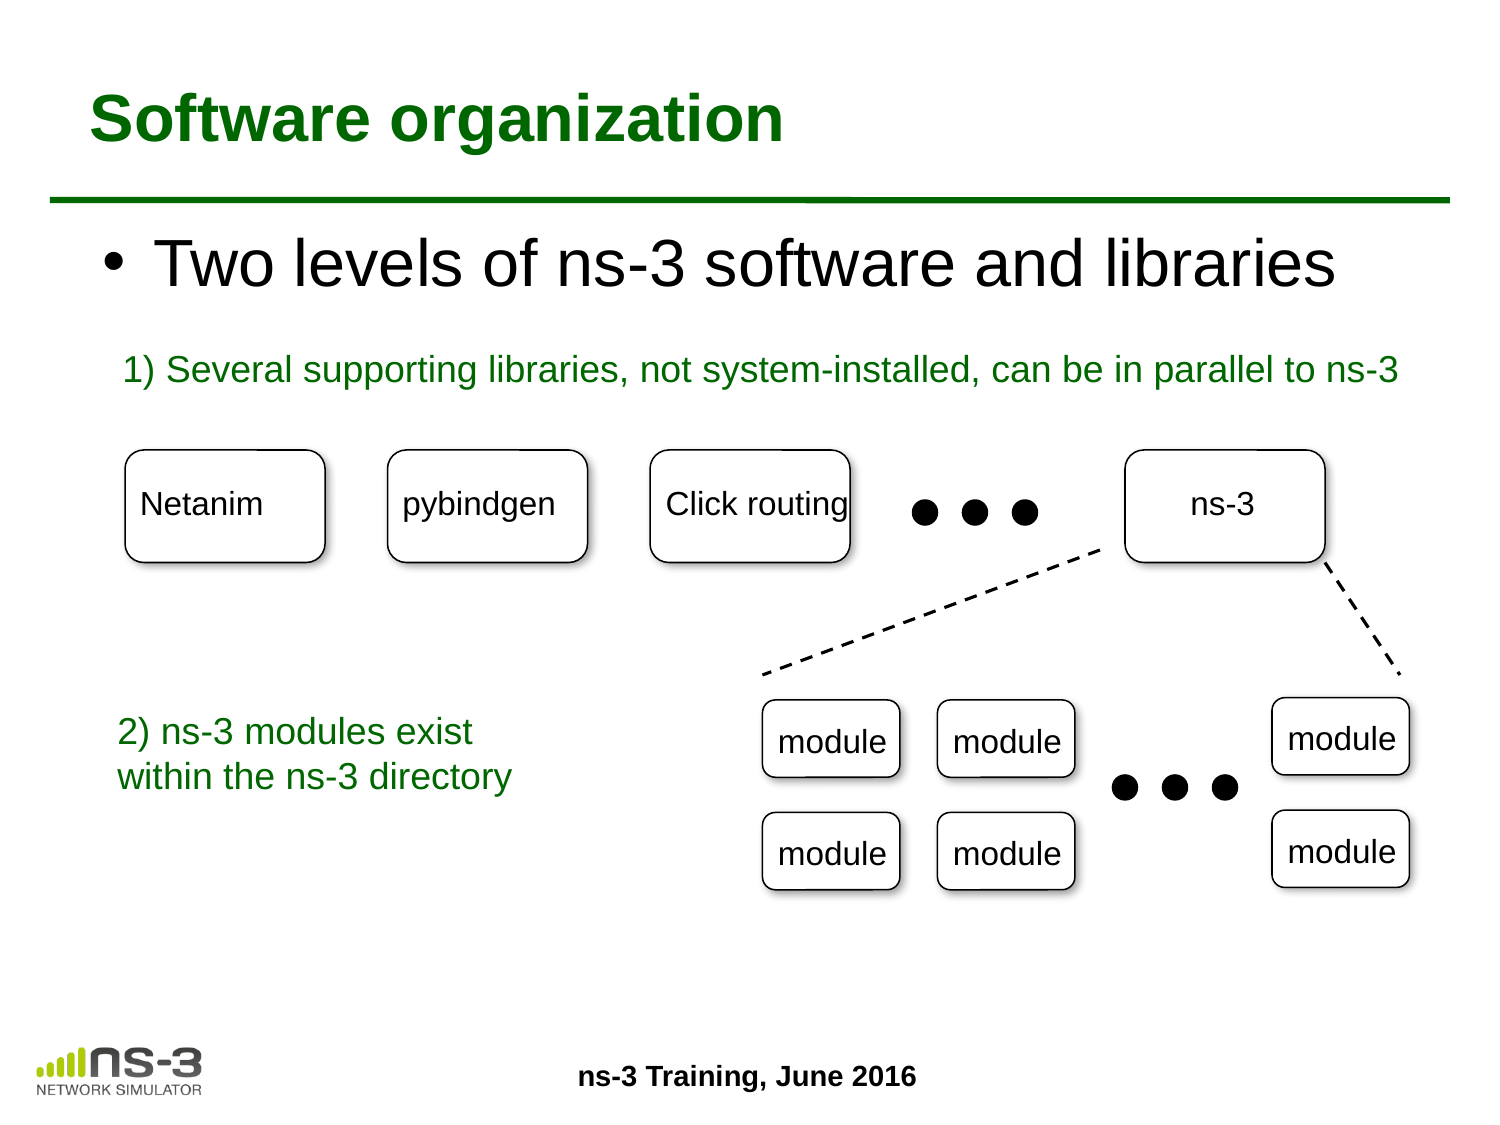

# Software organization
Two levels of ns-3 software and libraries
1) Several supporting libraries, not system-installed, can be in parallel to ns-3

Netanim
pybindgen
Click routing
ns-3

module

module

module

module

module

module
2) ns-3 modules exist
within the ns-3 directory
ns-3 Training, June 2016